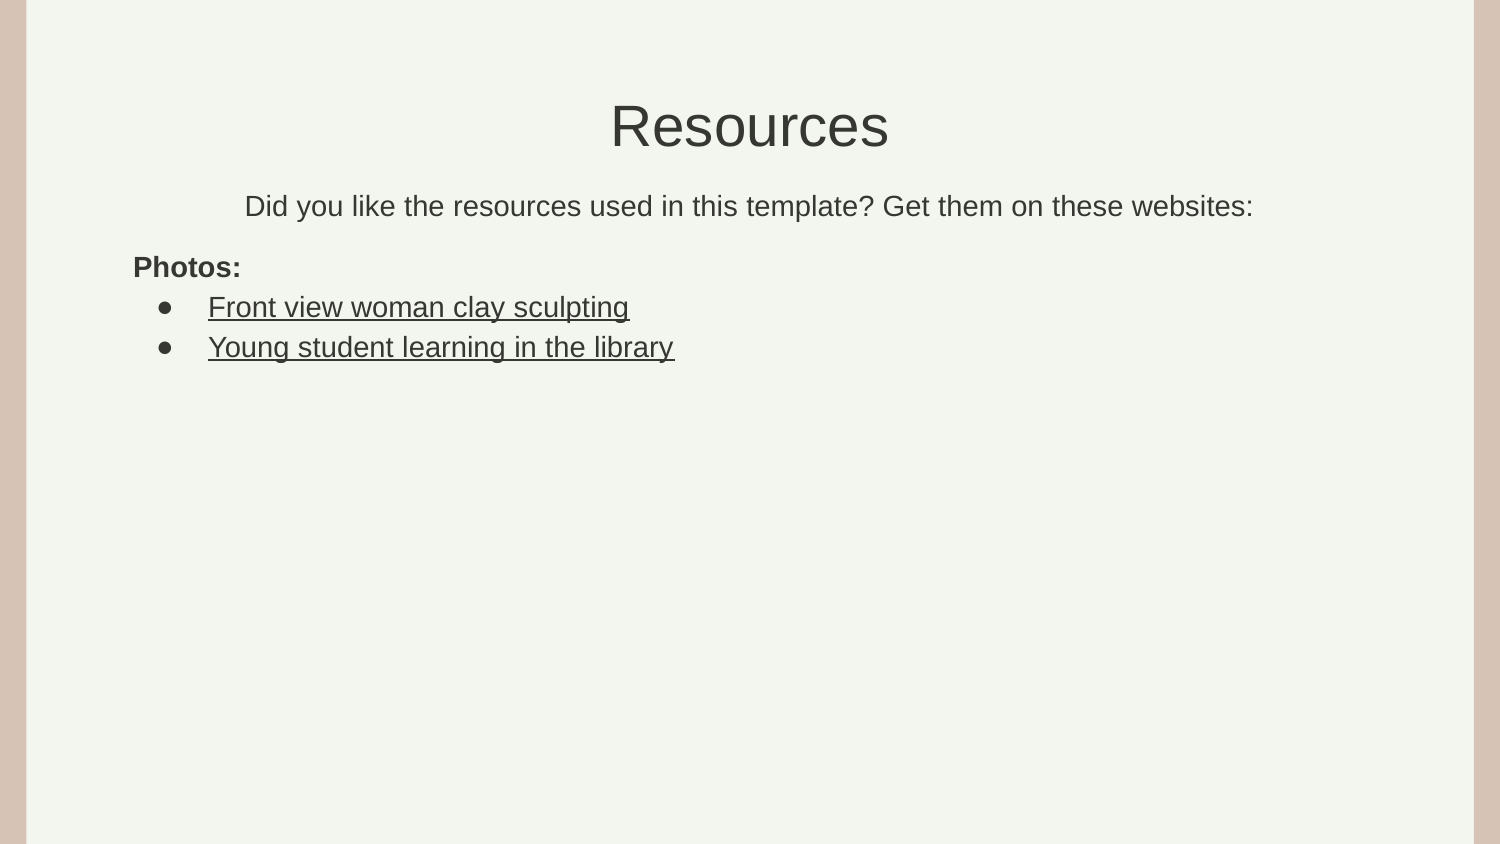

# Resources
Did you like the resources used in this template? Get them on these websites:
Photos:
Front view woman clay sculpting
Young student learning in the library